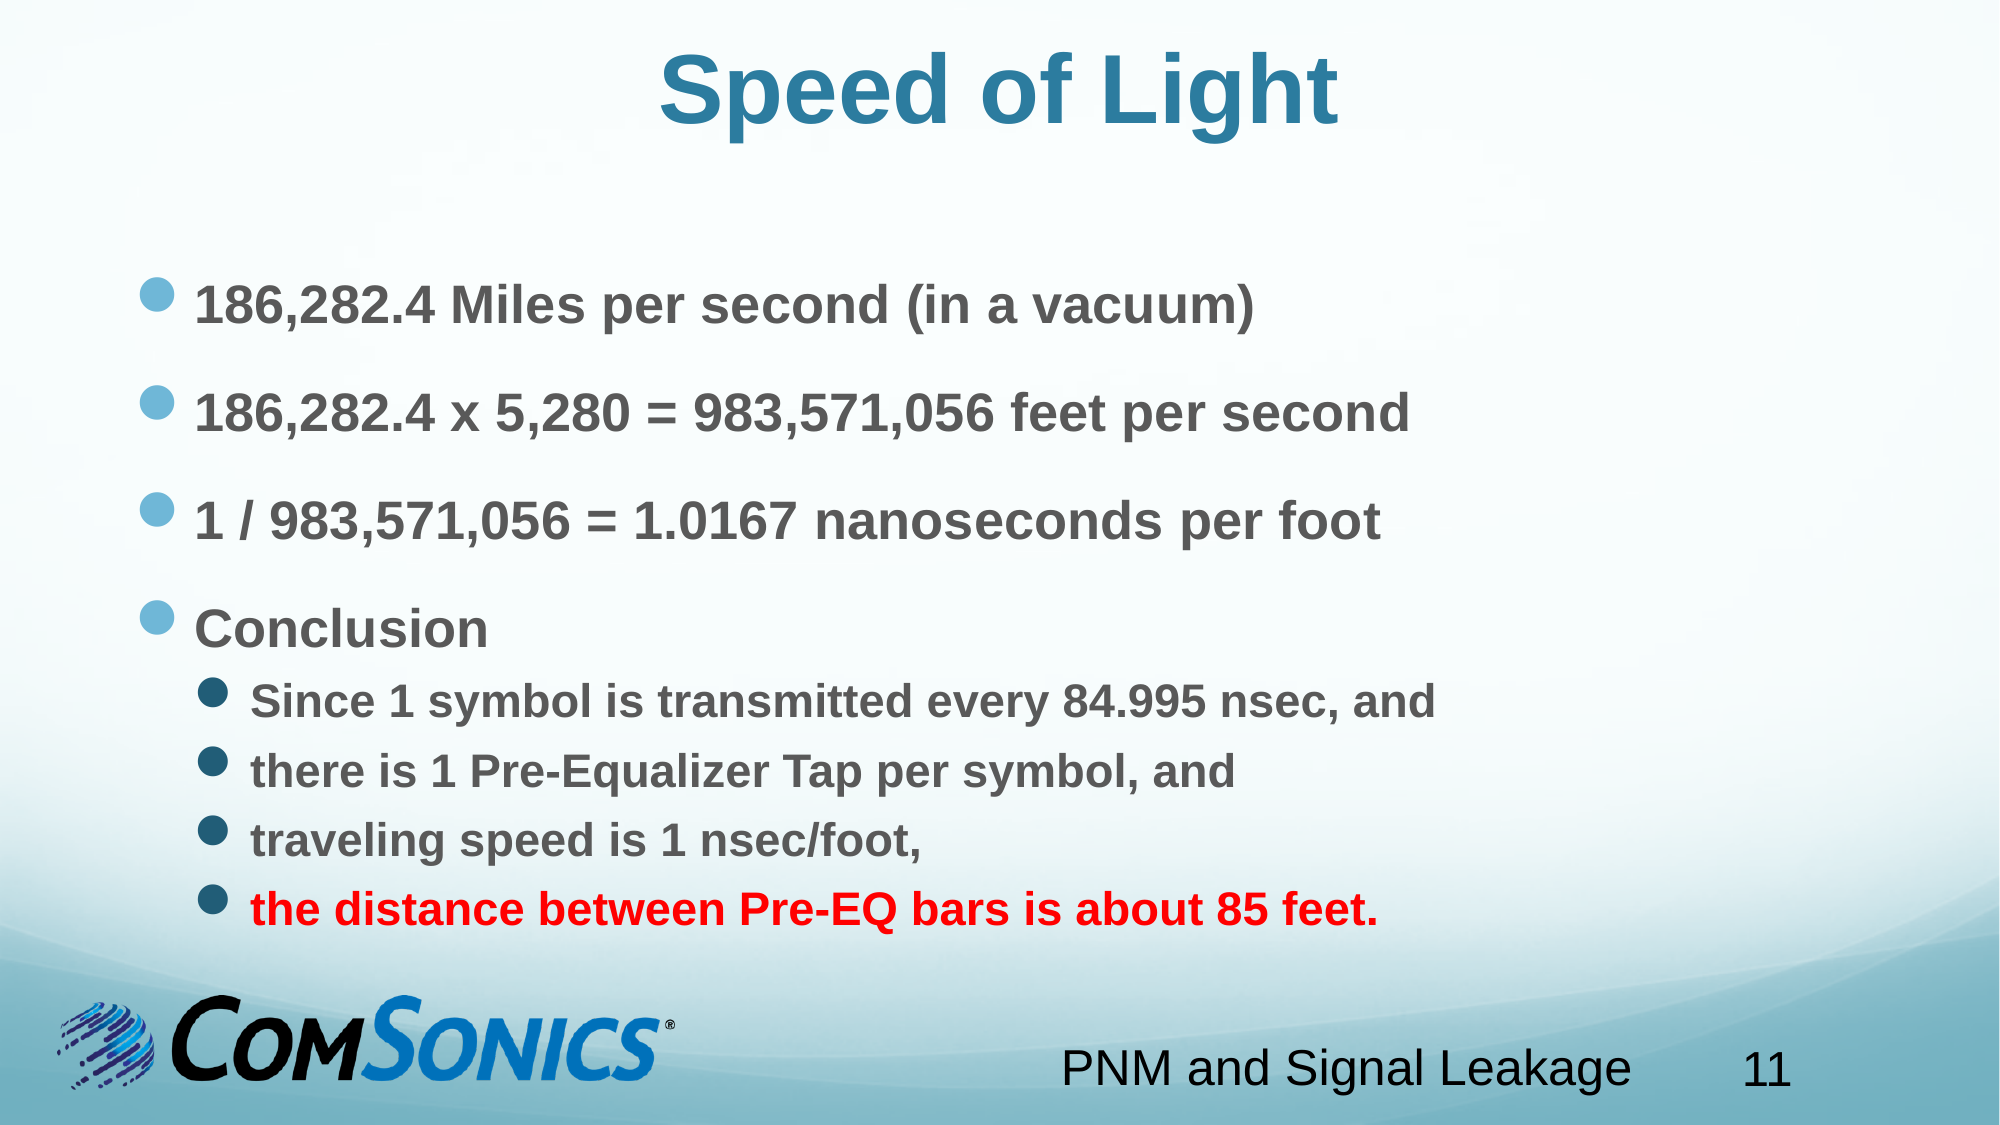

# Speed of Light
186,282.4 Miles per second (in a vacuum)
186,282.4 x 5,280 = 983,571,056 feet per second
1 / 983,571,056 = 1.0167 nanoseconds per foot
Conclusion
Since 1 symbol is transmitted every 84.995 nsec, and
there is 1 Pre-Equalizer Tap per symbol, and
traveling speed is 1 nsec/foot,
the distance between Pre-EQ bars is about 85 feet.
11